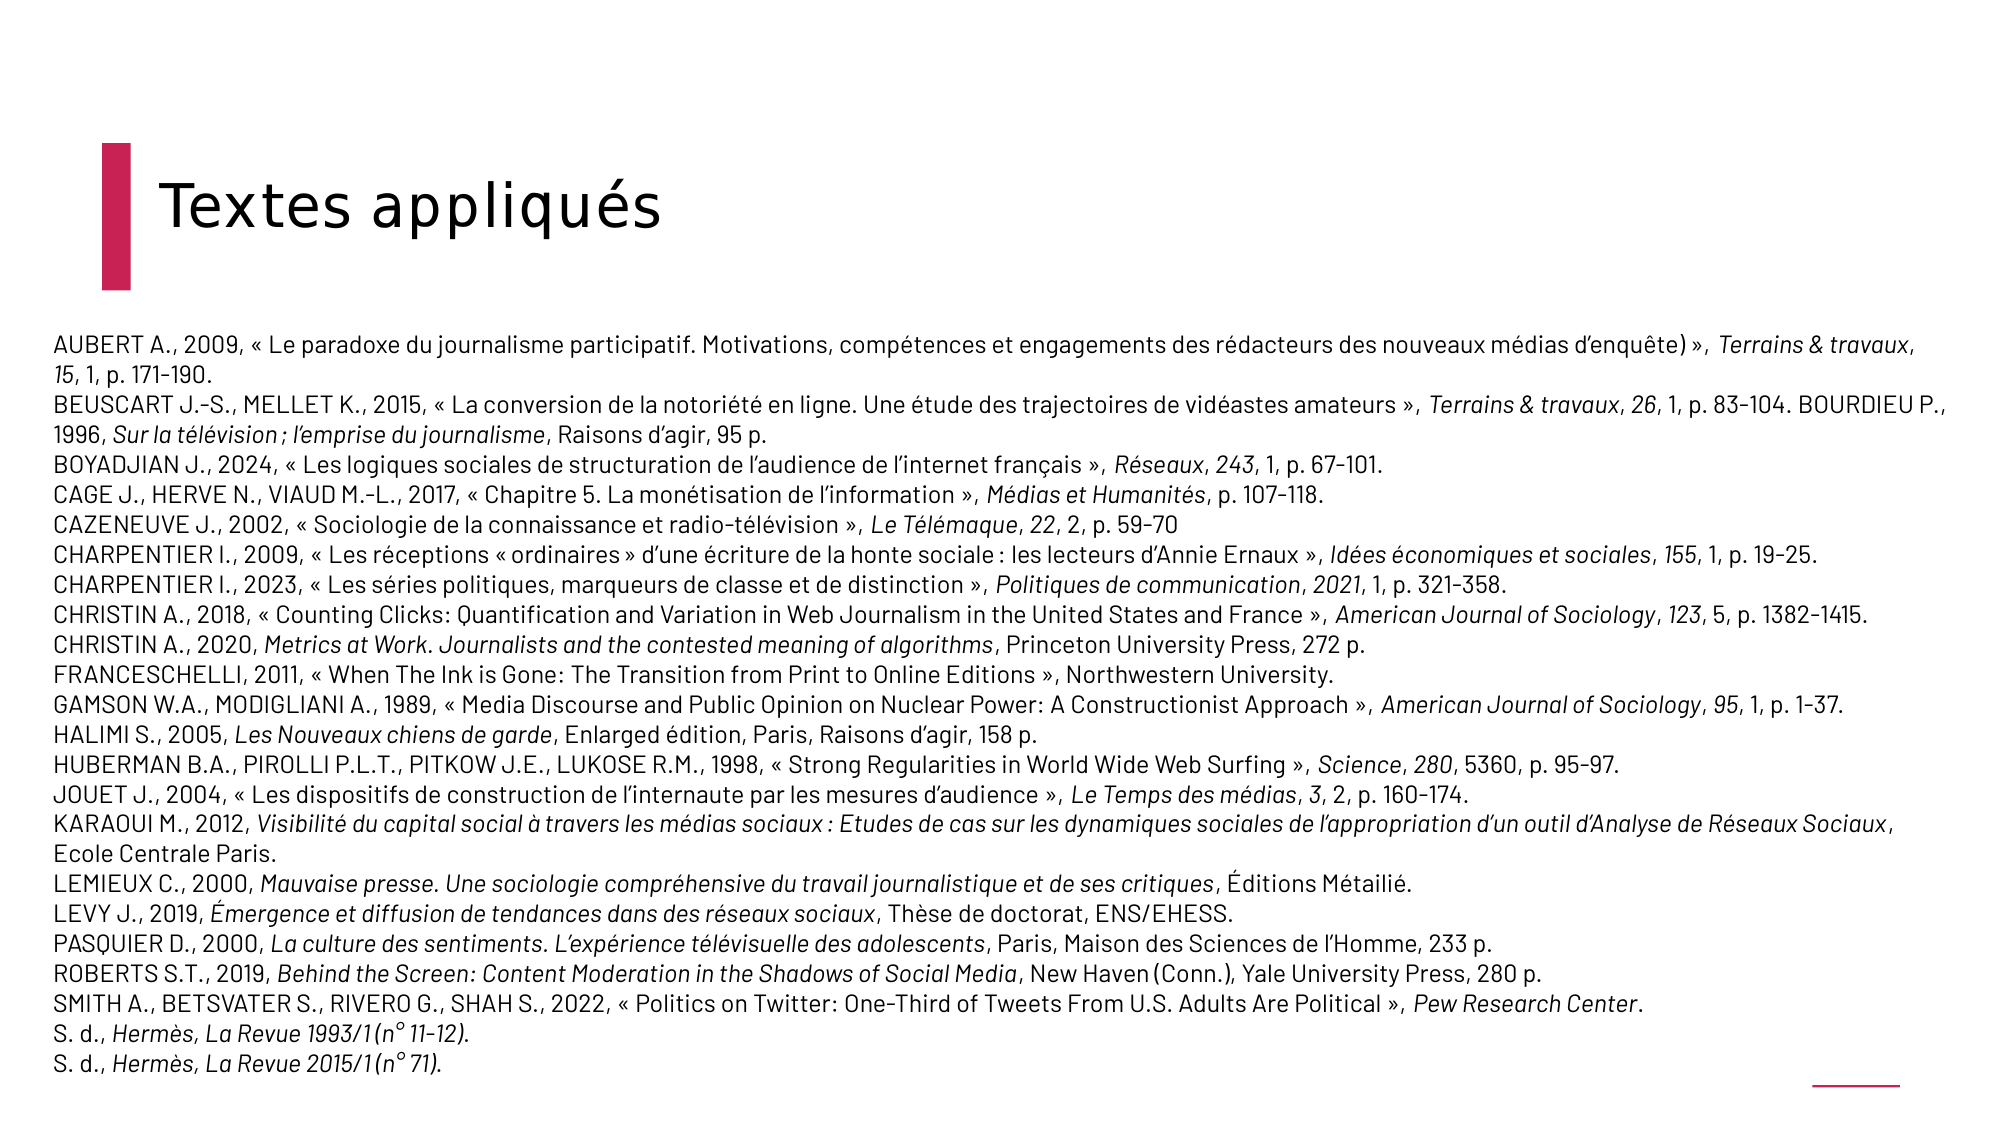

Textes appliqués
AUBERT A., 2009, « Le paradoxe du journalisme participatif. Motivations, compétences et engagements des rédacteurs des nouveaux médias d’enquête) », Terrains & travaux, 15, 1, p. 171‑190.
BEUSCART J.-S., MELLET K., 2015, « La conversion de la notoriété en ligne. Une étude des trajectoires de vidéastes amateurs », Terrains & travaux, 26, 1, p. 83‑104. BOURDIEU P., 1996, Sur la télévision ; l’emprise du journalisme, Raisons d’agir, 95 p.
BOYADJIAN J., 2024, « Les logiques sociales de structuration de l’audience de l’internet français », Réseaux, 243, 1, p. 67‑101.
CAGE J., HERVE N., VIAUD M.-L., 2017, « Chapitre 5. La monétisation de l’information », Médias et Humanités, p. 107‑118.
CAZENEUVE J., 2002, « Sociologie de la connaissance et radio-télévision », Le Télémaque, 22, 2, p. 59‑70
CHARPENTIER I., 2009, « Les réceptions « ordinaires » d’une écriture de la honte sociale : les lecteurs d’Annie Ernaux », Idées économiques et sociales, 155, 1, p. 19‑25.
CHARPENTIER I., 2023, « Les séries politiques, marqueurs de classe et de distinction », Politiques de communication, 2021, 1, p. 321‑358.
CHRISTIN A., 2018, « Counting Clicks: Quantification and Variation in Web Journalism in the United States and France », American Journal of Sociology, 123, 5, p. 1382‑1415.
CHRISTIN A., 2020, Metrics at Work. Journalists and the contested meaning of algorithms, Princeton University Press, 272 p.
FRANCESCHELLI, 2011, « When The Ink is Gone: The Transition from Print to Online Editions », Northwestern University.
GAMSON W.A., MODIGLIANI A., 1989, « Media Discourse and Public Opinion on Nuclear Power: A Constructionist Approach », American Journal of Sociology, 95, 1, p. 1‑37.
HALIMI S., 2005, Les Nouveaux chiens de garde, Enlarged édition, Paris, Raisons d’agir, 158 p.
HUBERMAN B.A., PIROLLI P.L.T., PITKOW J.E., LUKOSE R.M., 1998, « Strong Regularities in World Wide Web Surfing », Science, 280, 5360, p. 95‑97.
JOUET J., 2004, « Les dispositifs de construction de l’internaute par les mesures d’audience », Le Temps des médias, 3, 2, p. 160‑174.
KARAOUI M., 2012, Visibilité du capital social à travers les médias sociaux : Etudes de cas sur les dynamiques sociales de l’appropriation d’un outil d’Analyse de Réseaux Sociaux, Ecole Centrale Paris.
LEMIEUX C., 2000, Mauvaise presse. Une sociologie compréhensive du travail journalistique et de ses critiques, Éditions Métailié.
LEVY J., 2019, Émergence et diffusion de tendances dans des réseaux sociaux, Thèse de doctorat, ENS/EHESS.
PASQUIER D., 2000, La culture des sentiments. L’expérience télévisuelle des adolescents, Paris, Maison des Sciences de l’Homme, 233 p.
ROBERTS S.T., 2019, Behind the Screen: Content Moderation in the Shadows of Social Media, New Haven (Conn.), Yale University Press, 280 p.
SMITH A., BETSVATER S., RIVERO G., SHAH S., 2022, « Politics on Twitter: One-Third of Tweets From U.S. Adults Are Political », Pew Research Center.
S. d., Hermès, La Revue 1993/1 (n° 11-12).
S. d., Hermès, La Revue 2015/1 (n° 71).
29/05/2025
37